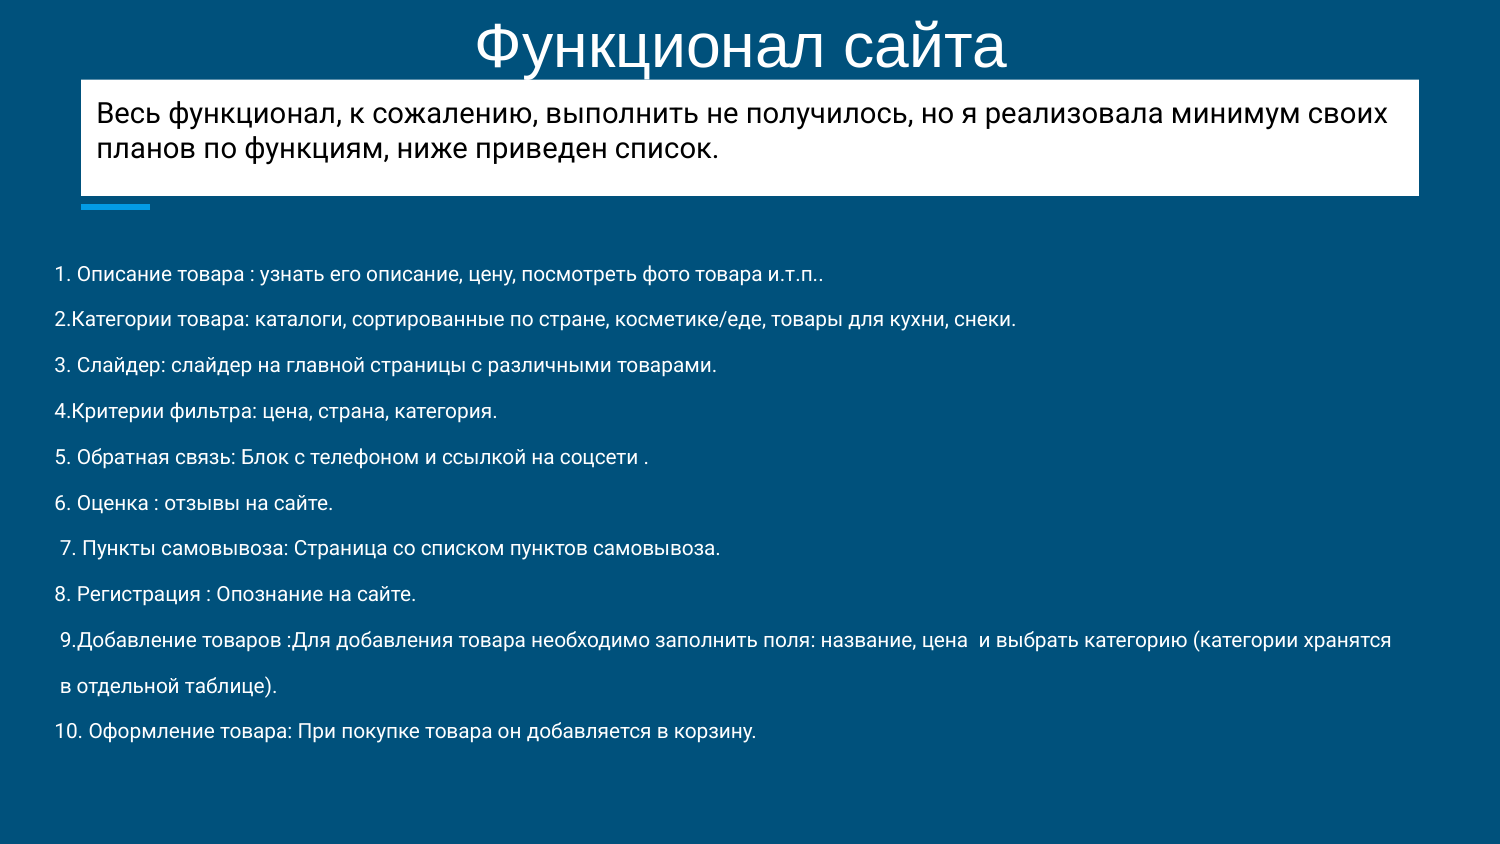

# Функционал сайта
Весь функционал, к сожалению, выполнить не получилось, но я реализовала минимум своих планов по функциям, ниже приведен список.
1. Описание товара : узнать его описание, цену, посмотреть фото товара и.т.п..
2.Категории товара: каталоги, сортированные по стране, косметике/еде, товары для кухни, снеки.
3. Слайдер: слайдер на главной страницы с различными товарами.
4.Критерии фильтра: цена, страна, категория.
5. Обратная связь: Блок с телефоном и ссылкой на соцсети .
6. Оценка : отзывы на сайте.
 7. Пункты самовывоза: Страница со списком пунктов самовывоза.
8. Регистрация : Опознание на сайте.
 9.Добавление товаров :Для добавления товара необходимо заполнить поля: название, цена  и выбрать категорию (категории хранятся
 в отдельной таблице).
10. Оформление товара: При покупке товара он добавляется в корзину.